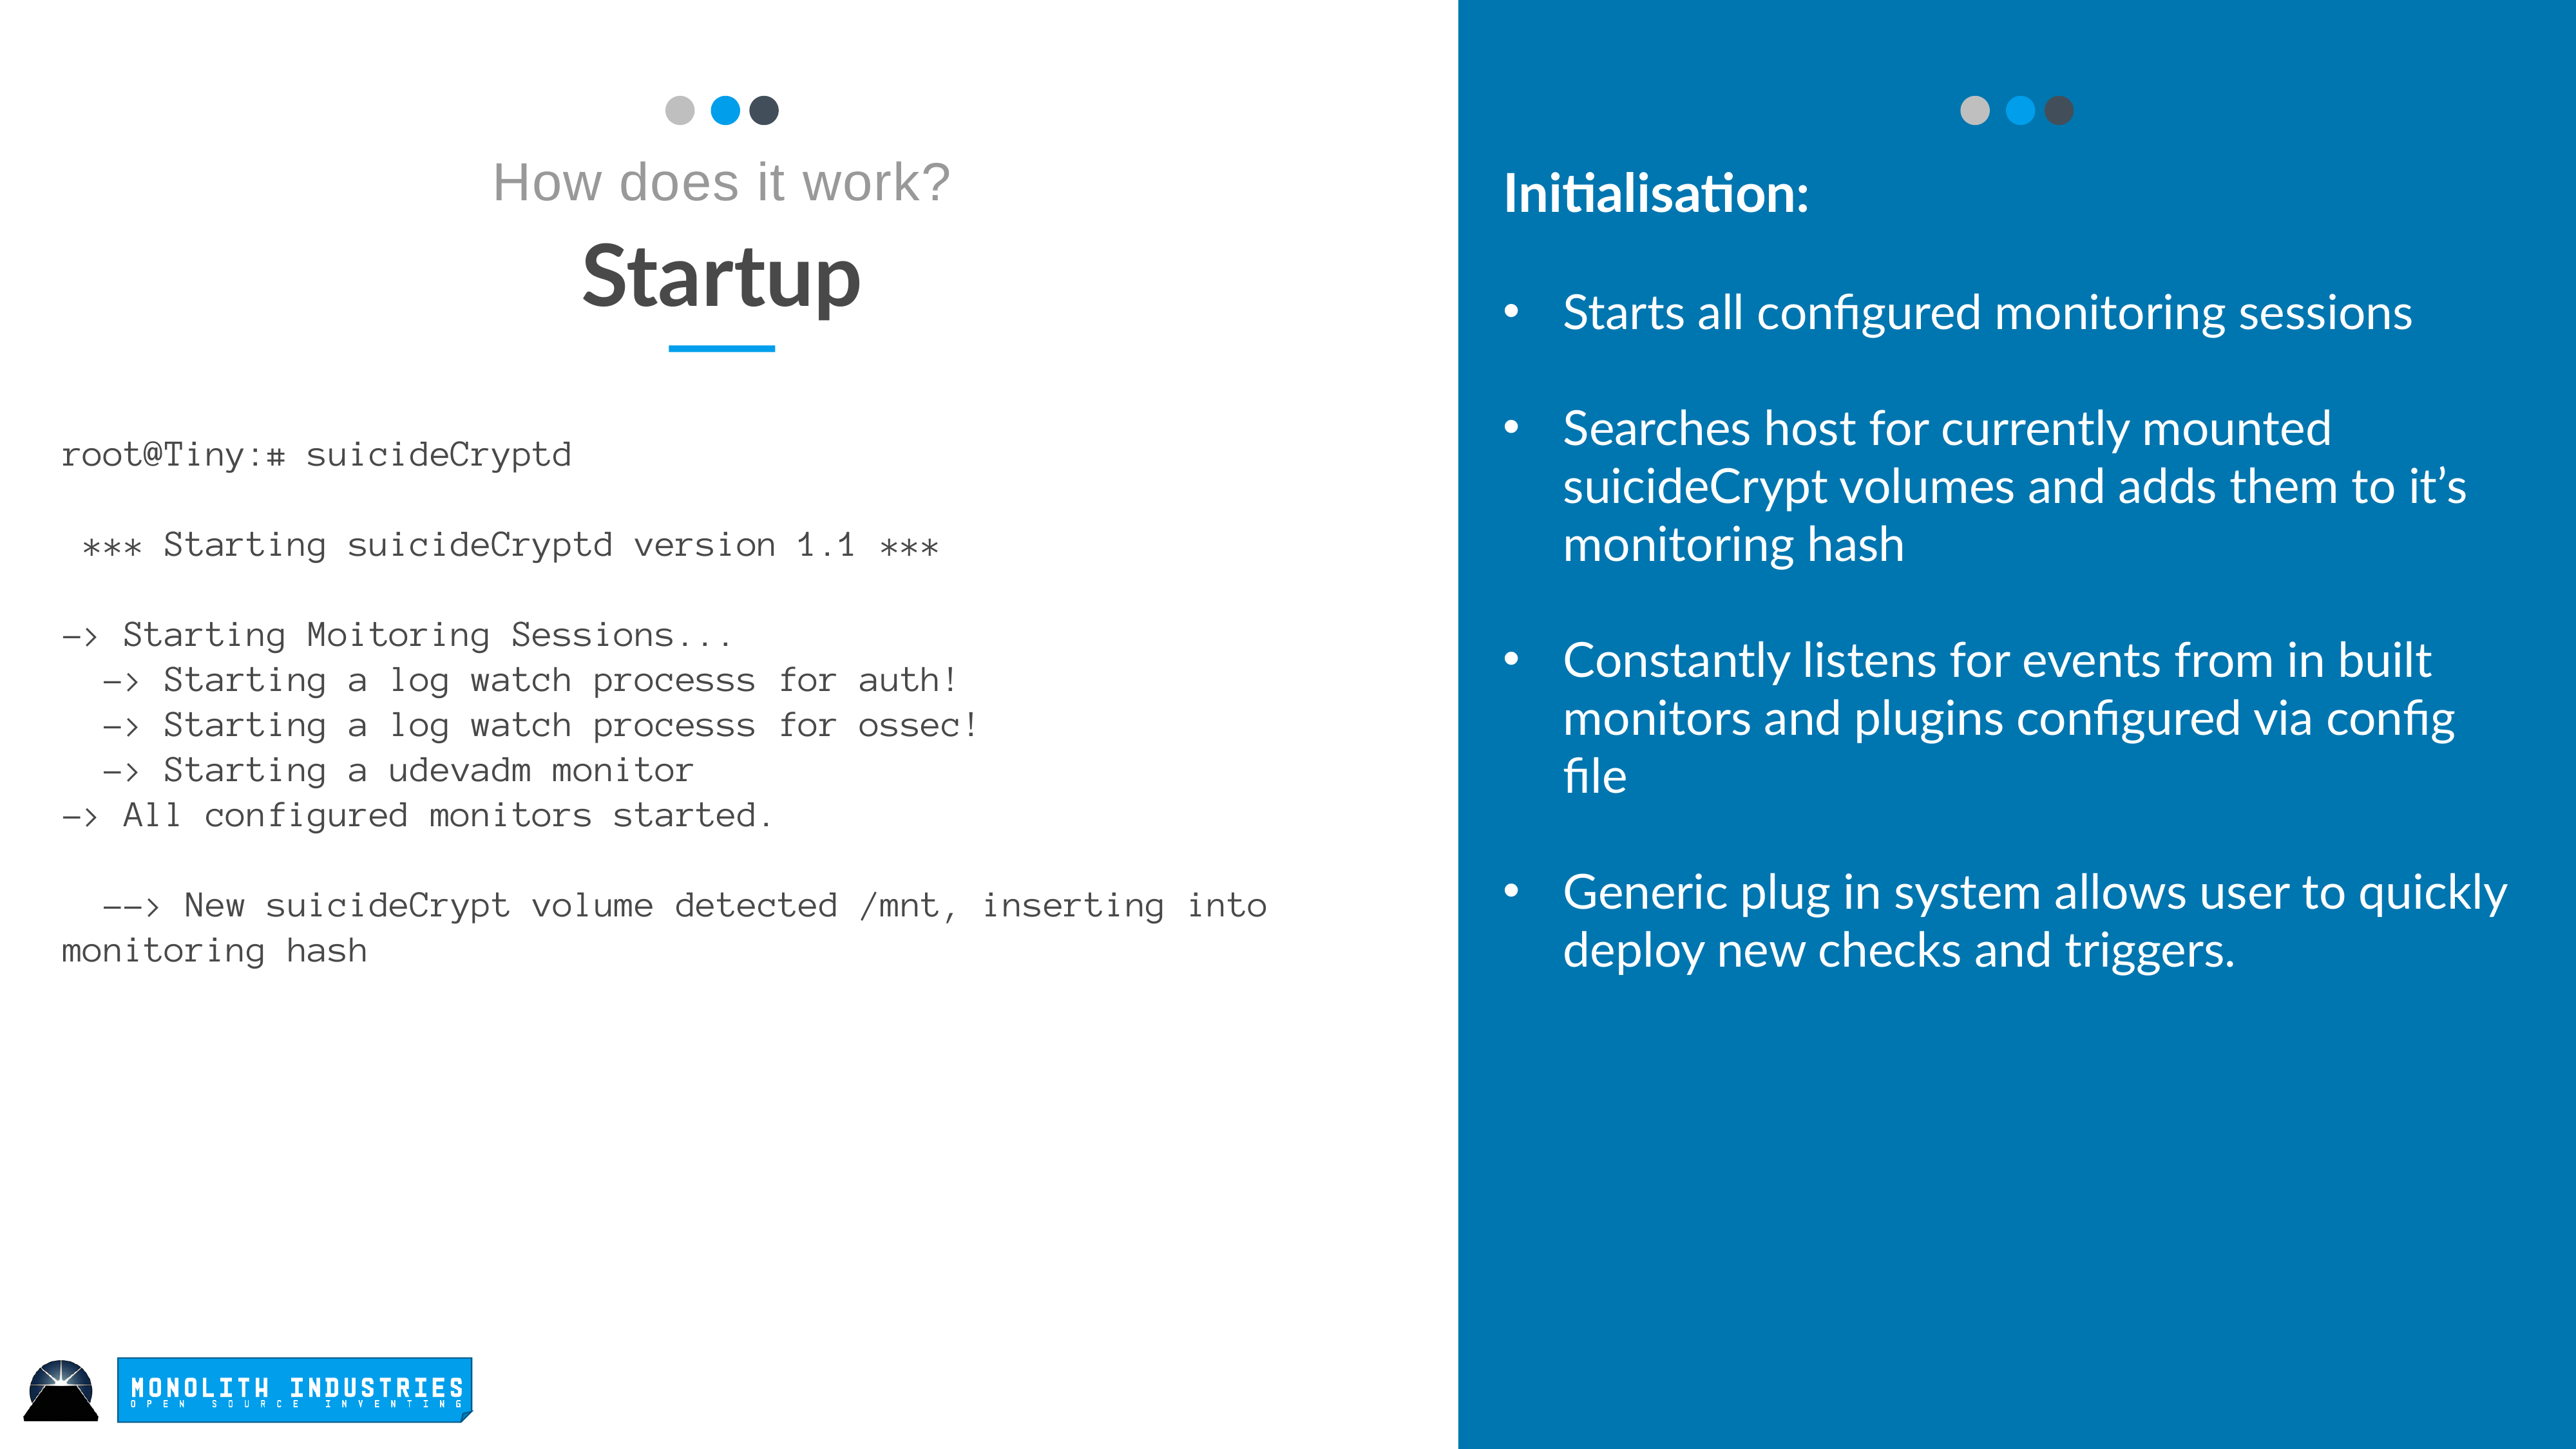

How does it work?
Initialisation:

Starts all configured monitoring sessions

Searches host for currently mounted suicideCrypt volumes and adds them to it’s monitoring hash

Constantly listens for events from in built monitors and plugins configured via config file

Generic plug in system allows user to quickly deploy new checks and triggers.
Startup

root@Tiny:# suicideCryptd

 *** Starting suicideCryptd version 1.1 ***

-> Starting Moitoring Sessions...
  -> Starting a log watch processs for auth!
  -> Starting a log watch processs for ossec!
  -> Starting a udevadm monitor
-> All configured monitors started.

  --> New suicideCrypt volume detected /mnt, inserting into monitoring hash